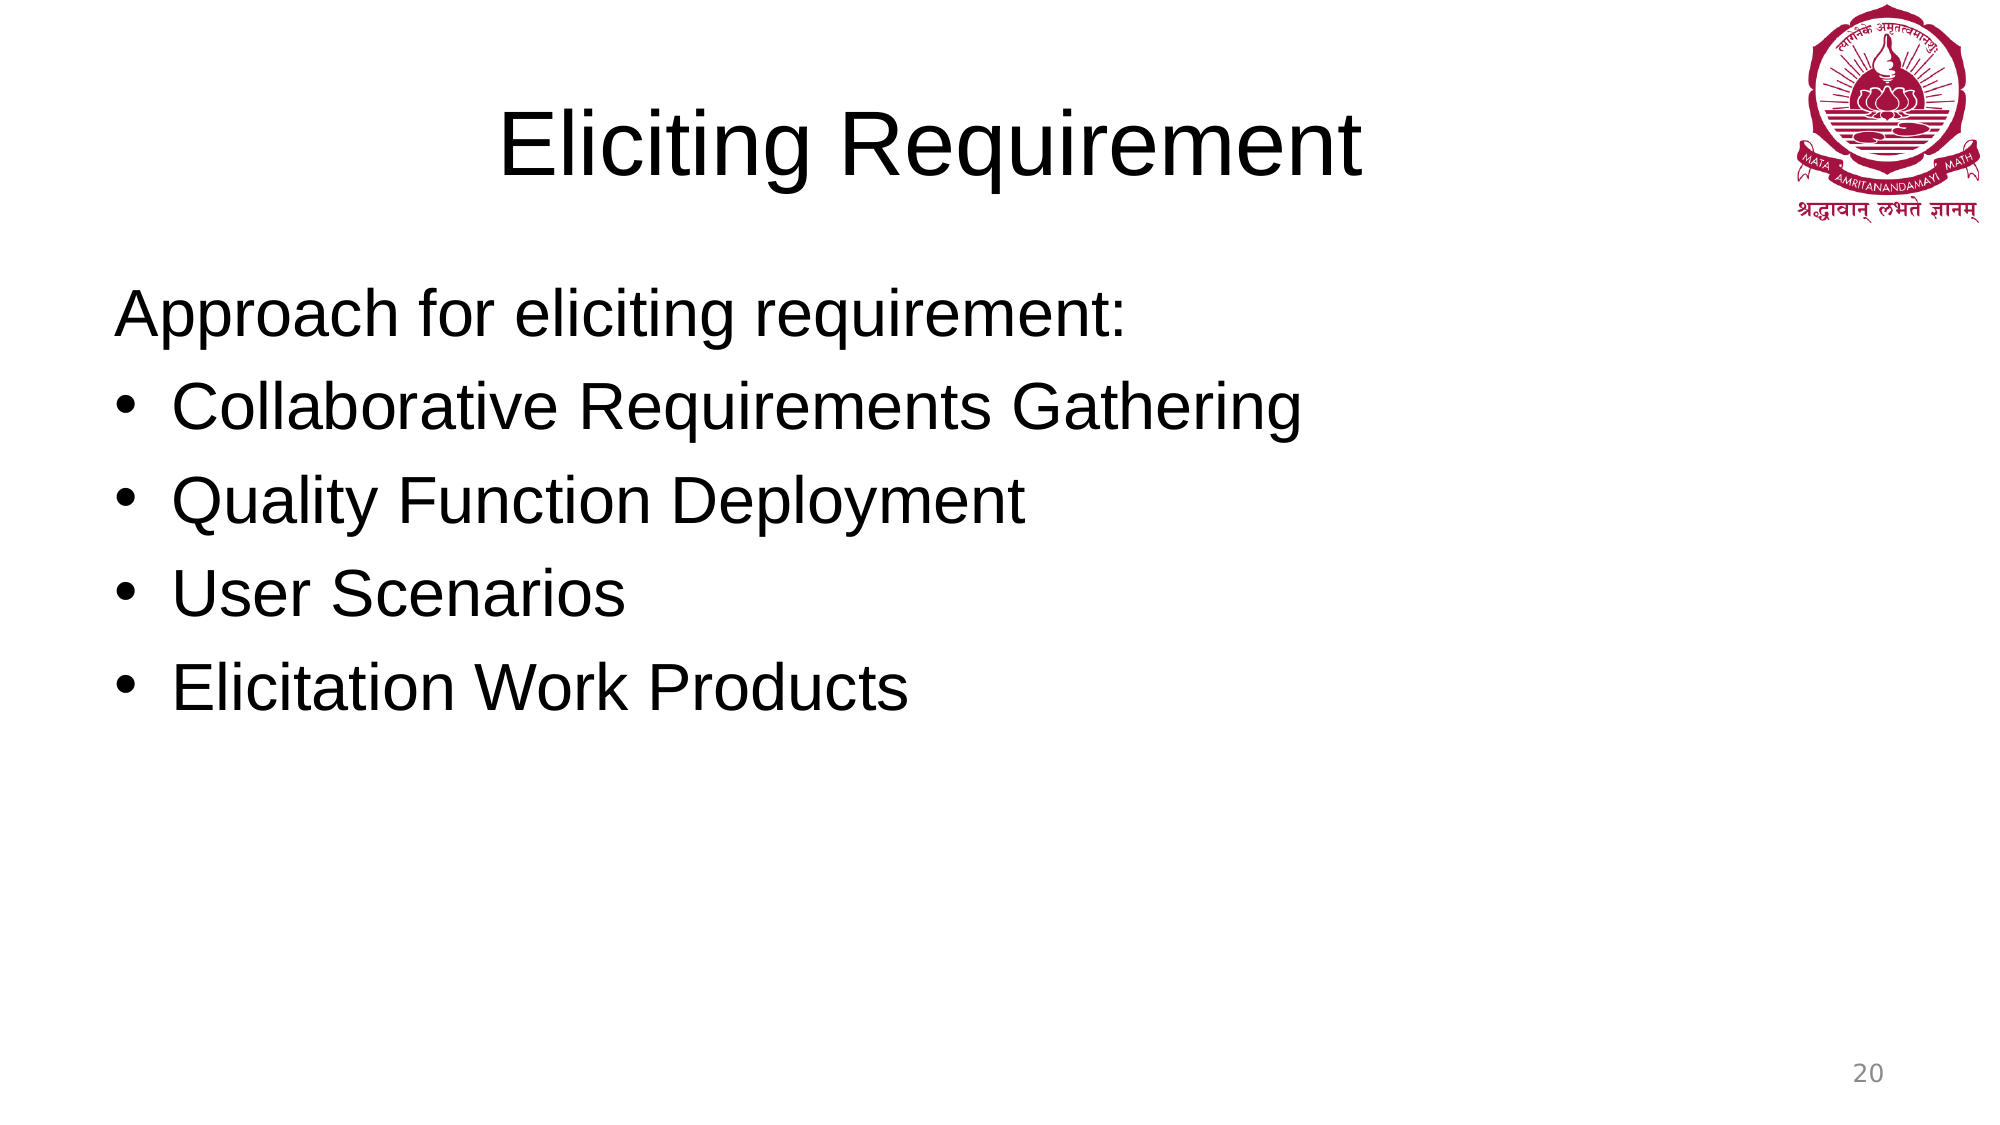

# Eliciting Requirement
Approach for eliciting requirement:
Collaborative Requirements Gathering
Quality Function Deployment
User Scenarios
Elicitation Work Products

20